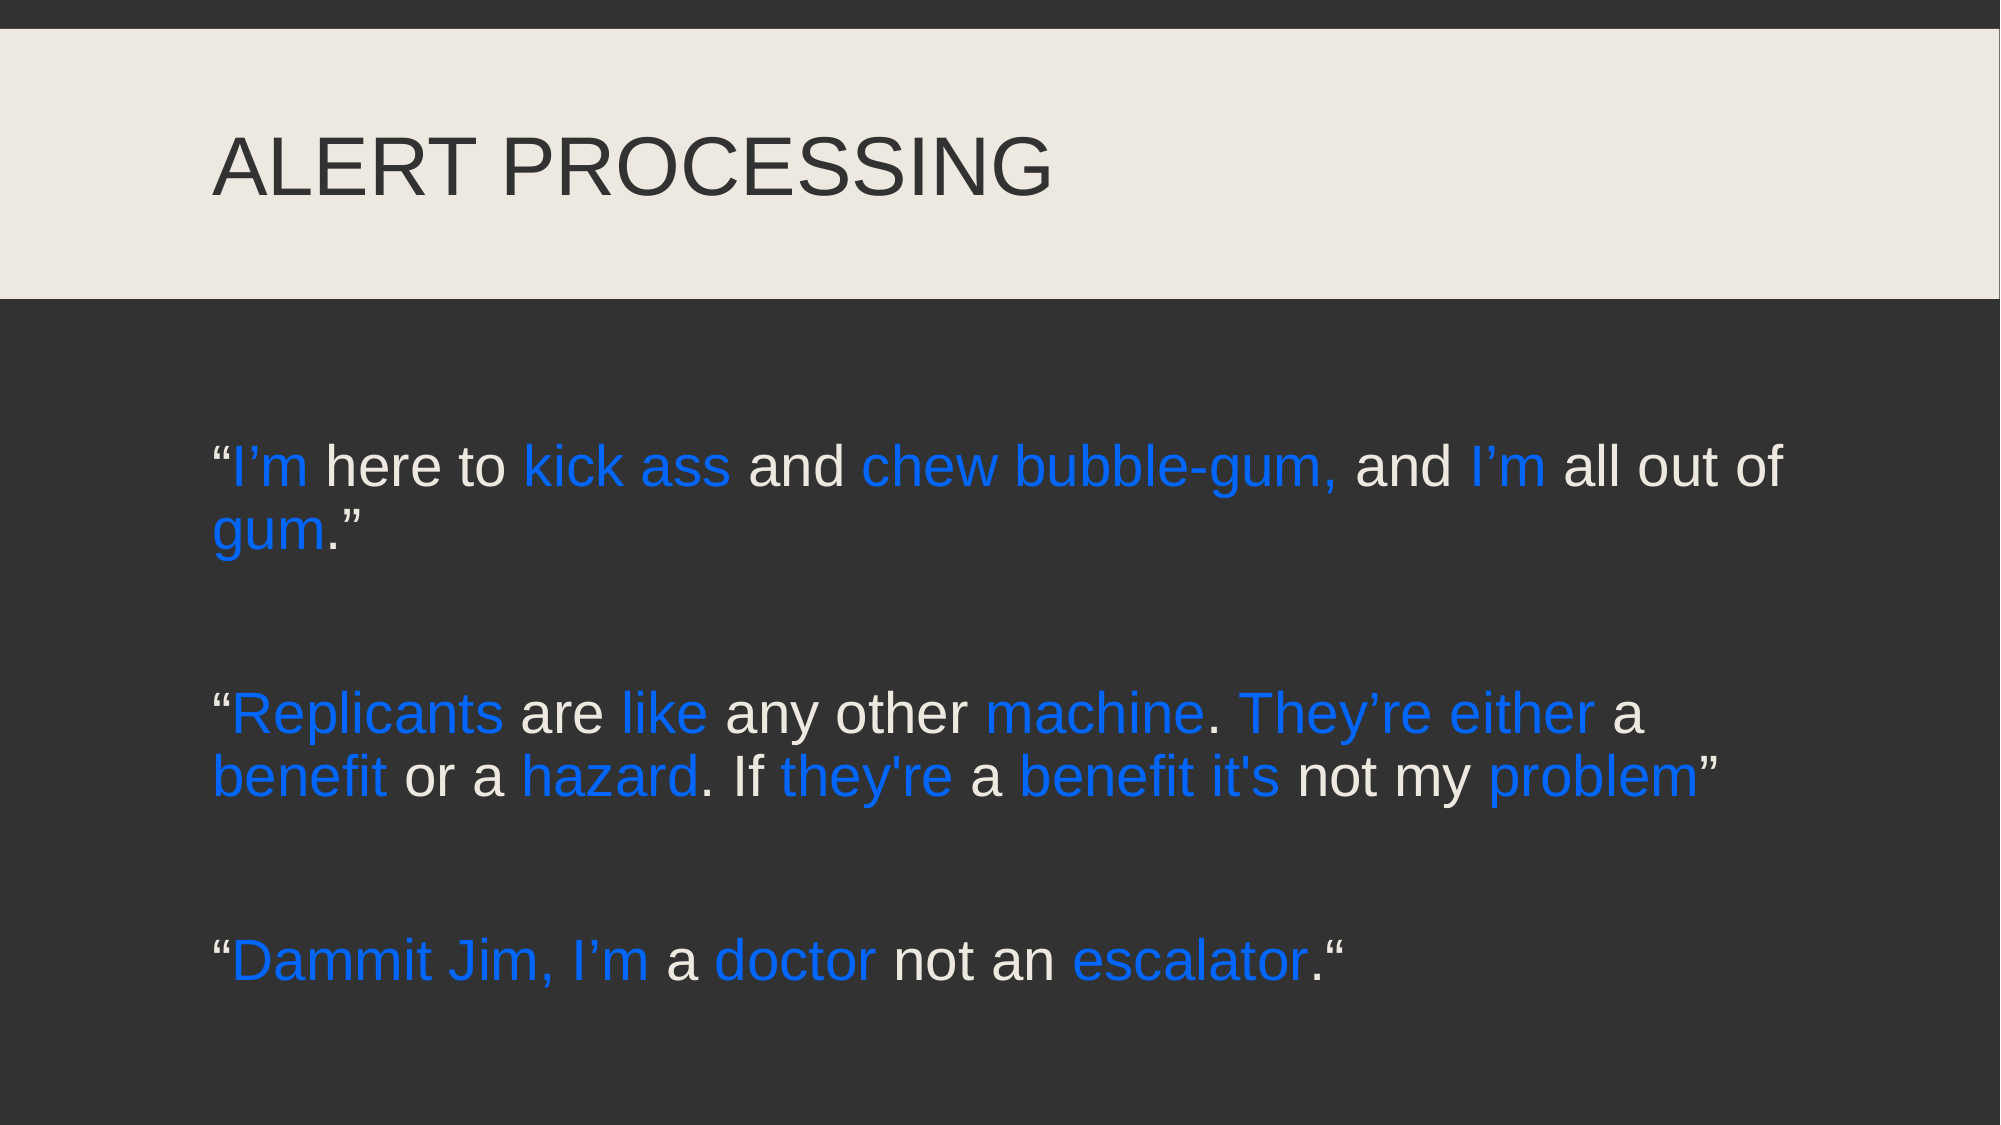

# Alert Processing

“I’m here to kick ass and chew bubble-gum, and I’m all out of gum.”

“Replicants are like any other machine. They’re either a benefit or a hazard. If they're a benefit it's not my problem”

“Dammit Jim, I’m a doctor not an escalator.“